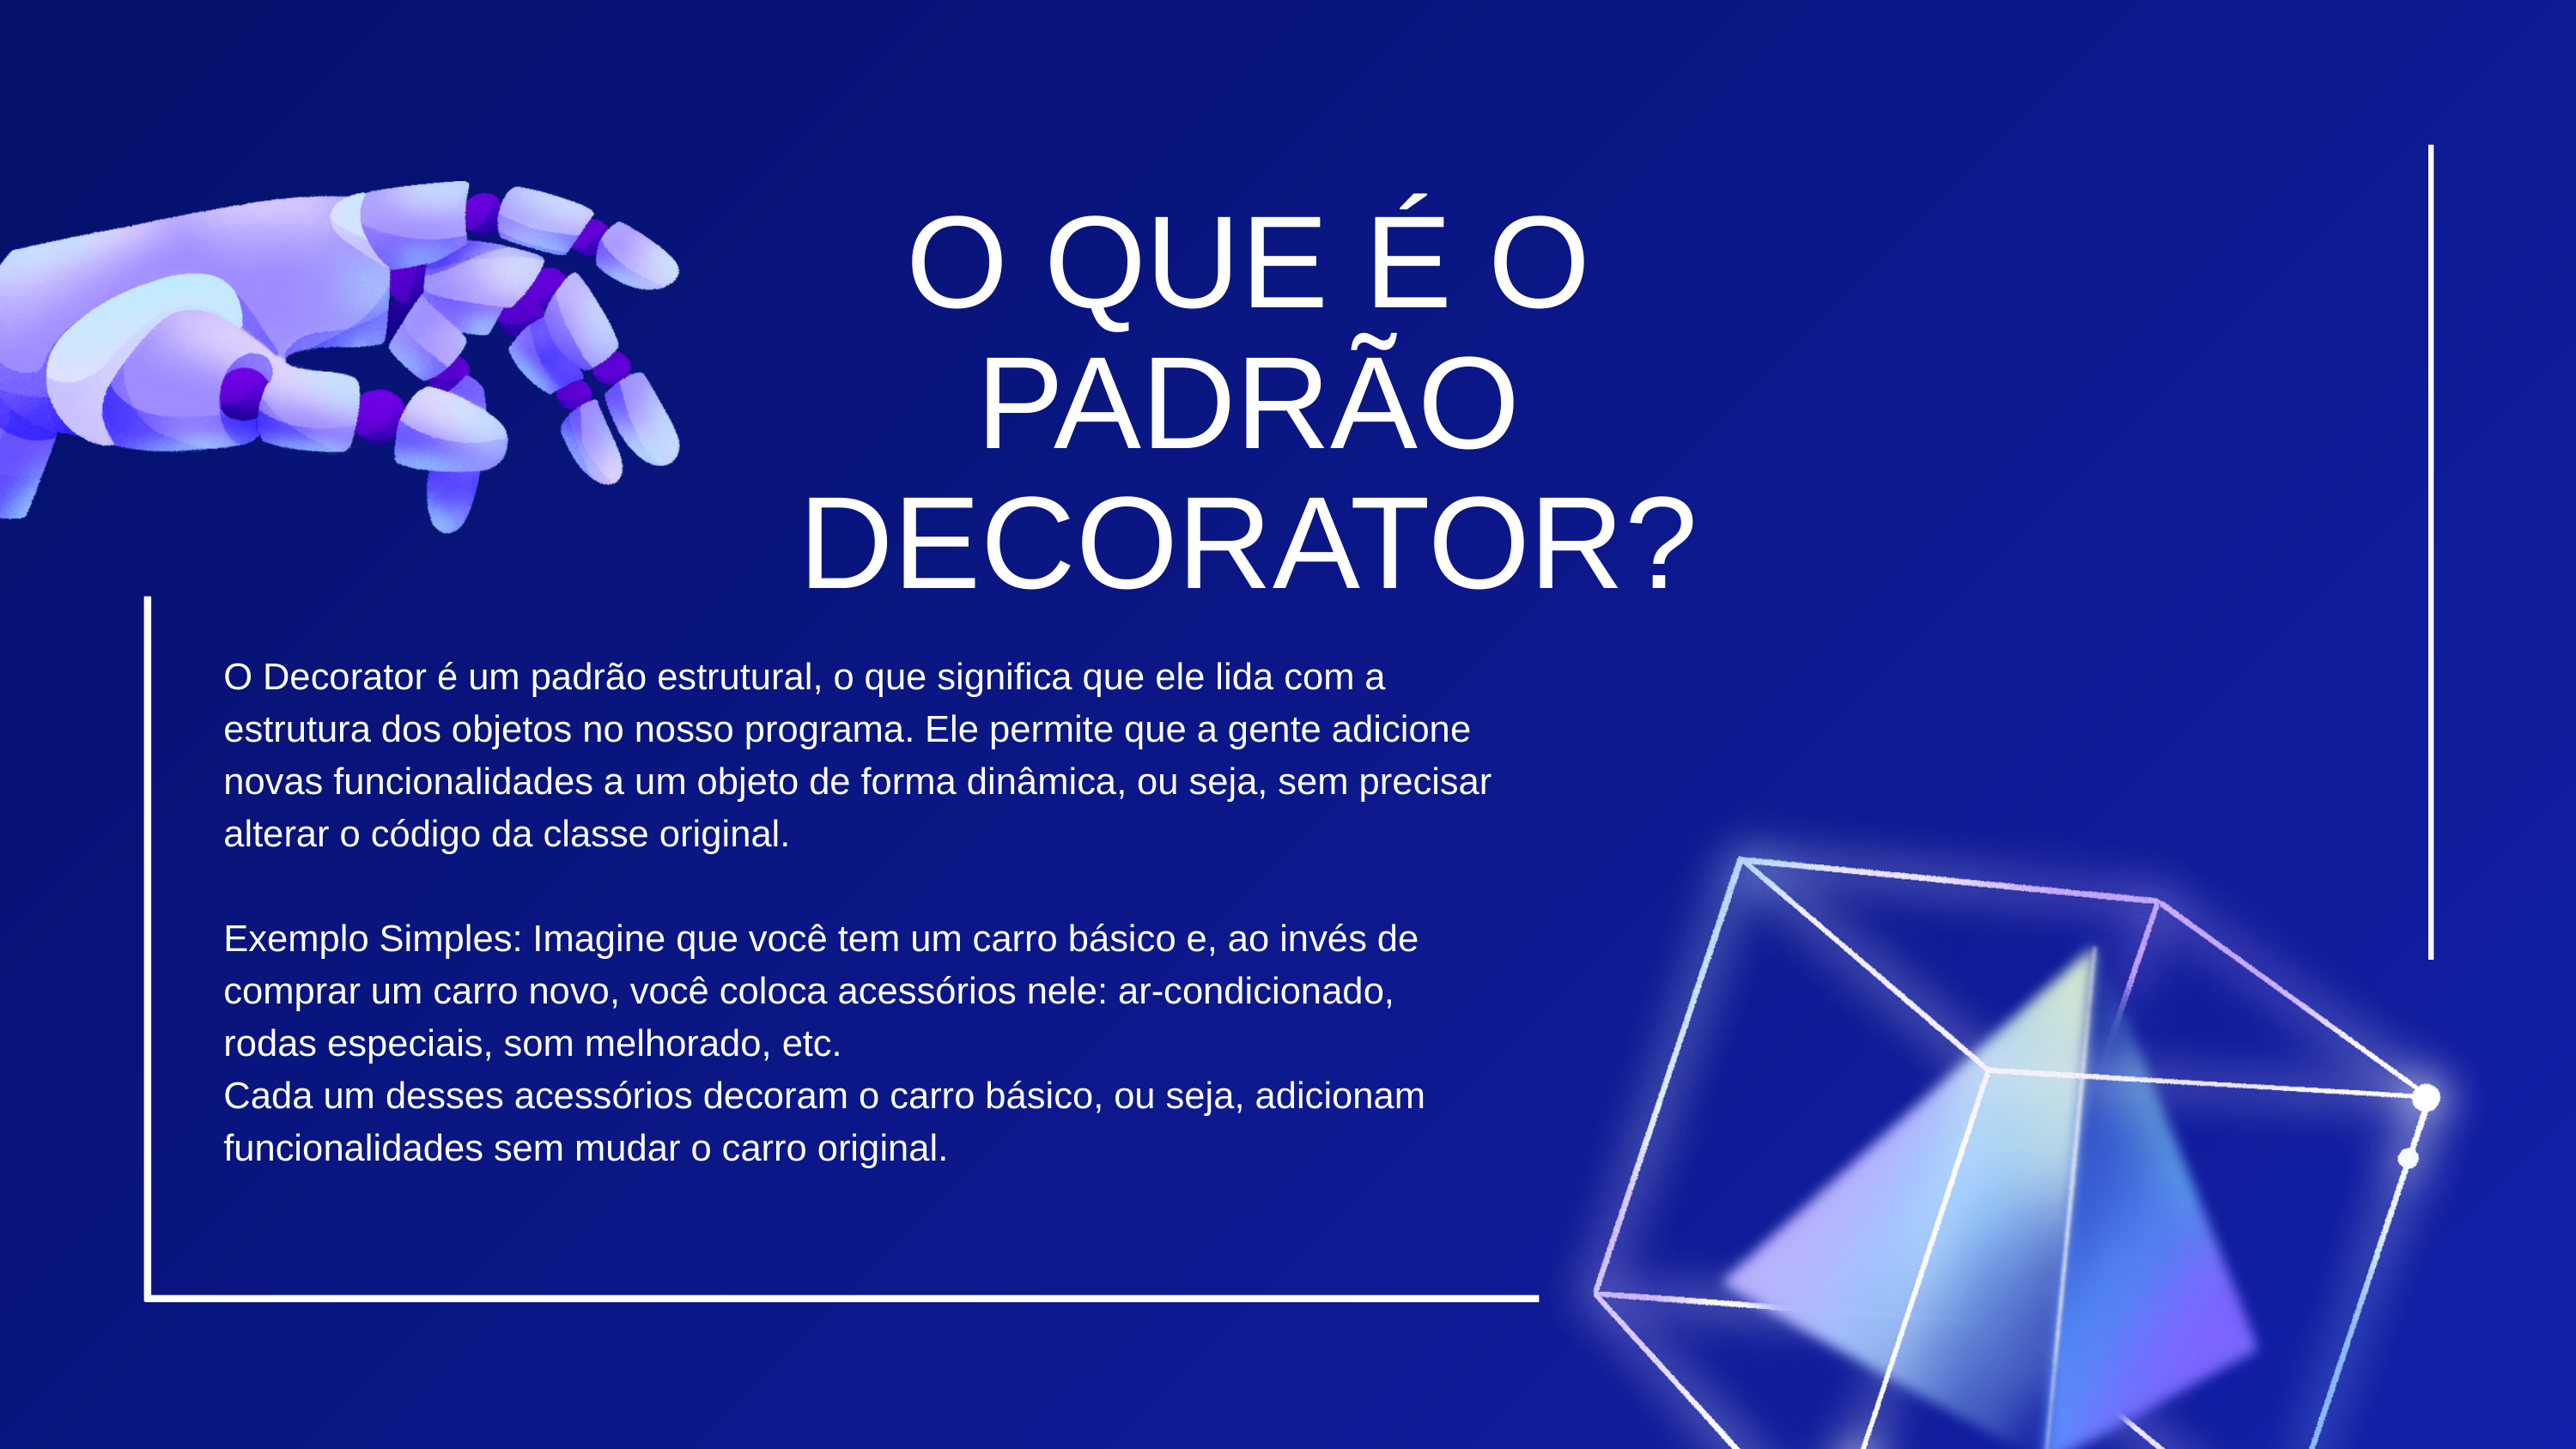

O QUE É O PADRÃO DECORATOR?

O Decorator é um padrão estrutural, o que significa que ele lida com a estrutura dos objetos no nosso programa. Ele permite que a gente adicione novas funcionalidades a um objeto de forma dinâmica, ou seja, sem precisar alterar o código da classe original.

Exemplo Simples: Imagine que você tem um carro básico e, ao invés de comprar um carro novo, você coloca acessórios nele: ar-condicionado, rodas especiais, som melhorado, etc.
Cada um desses acessórios decoram o carro básico, ou seja, adicionam funcionalidades sem mudar o carro original.